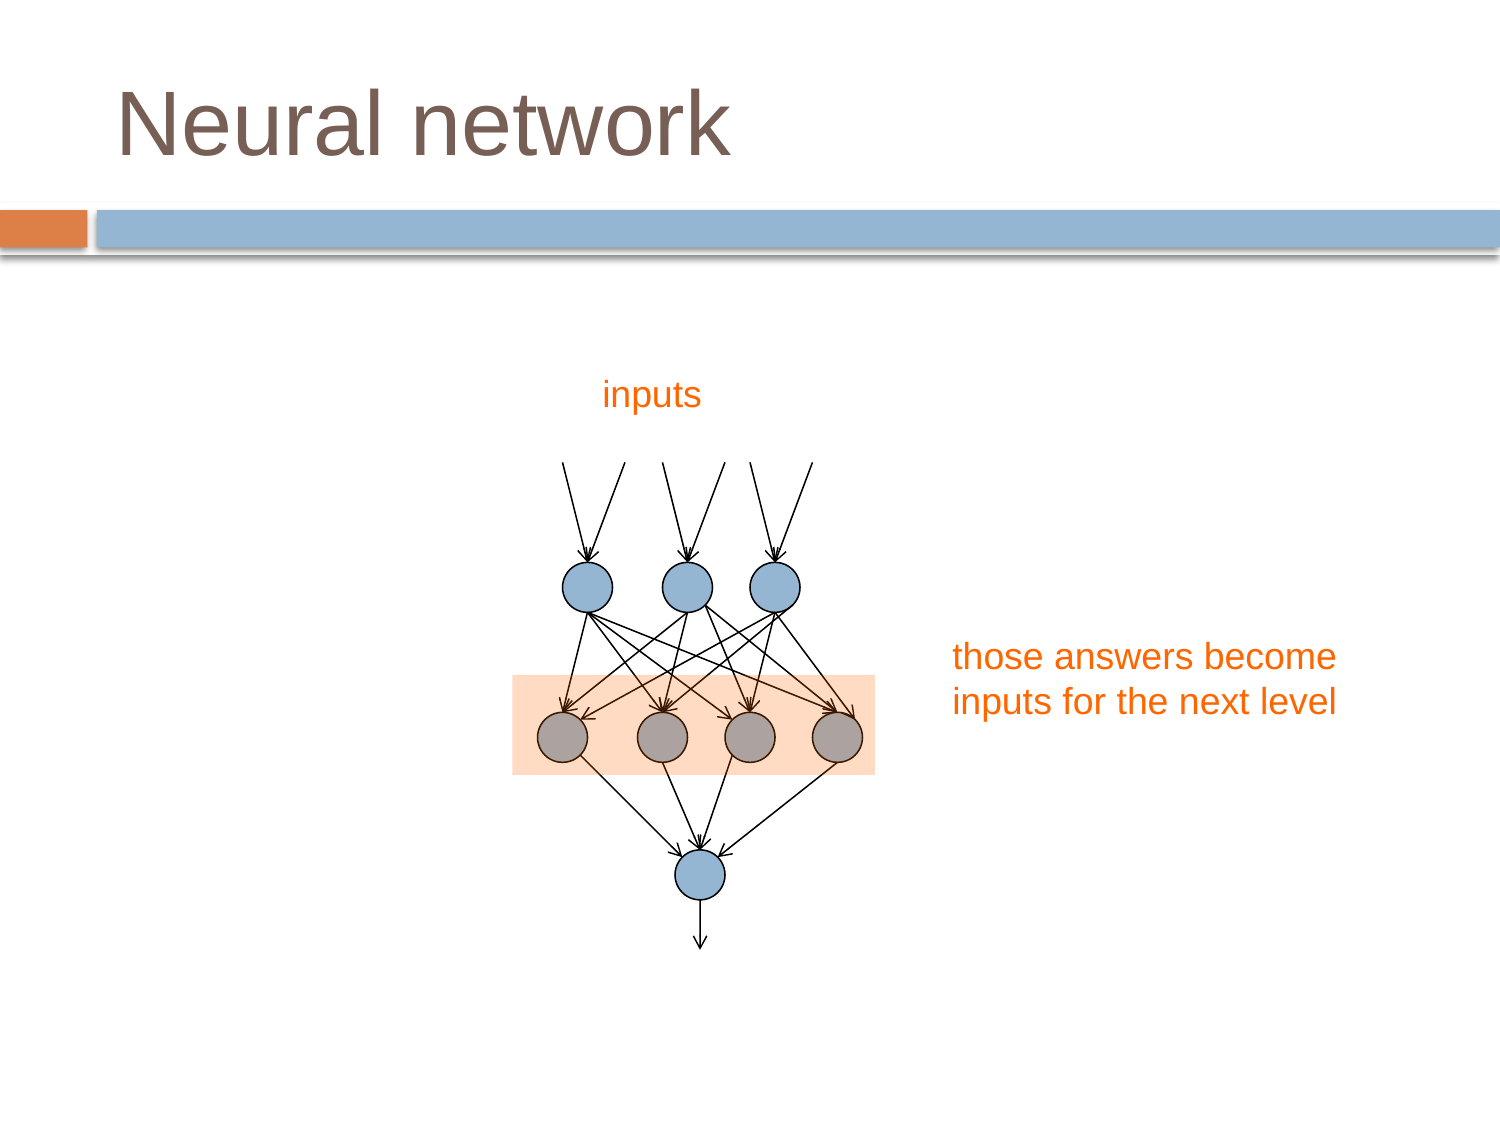

# Neural network
inputs

those answers become inputs for the next level